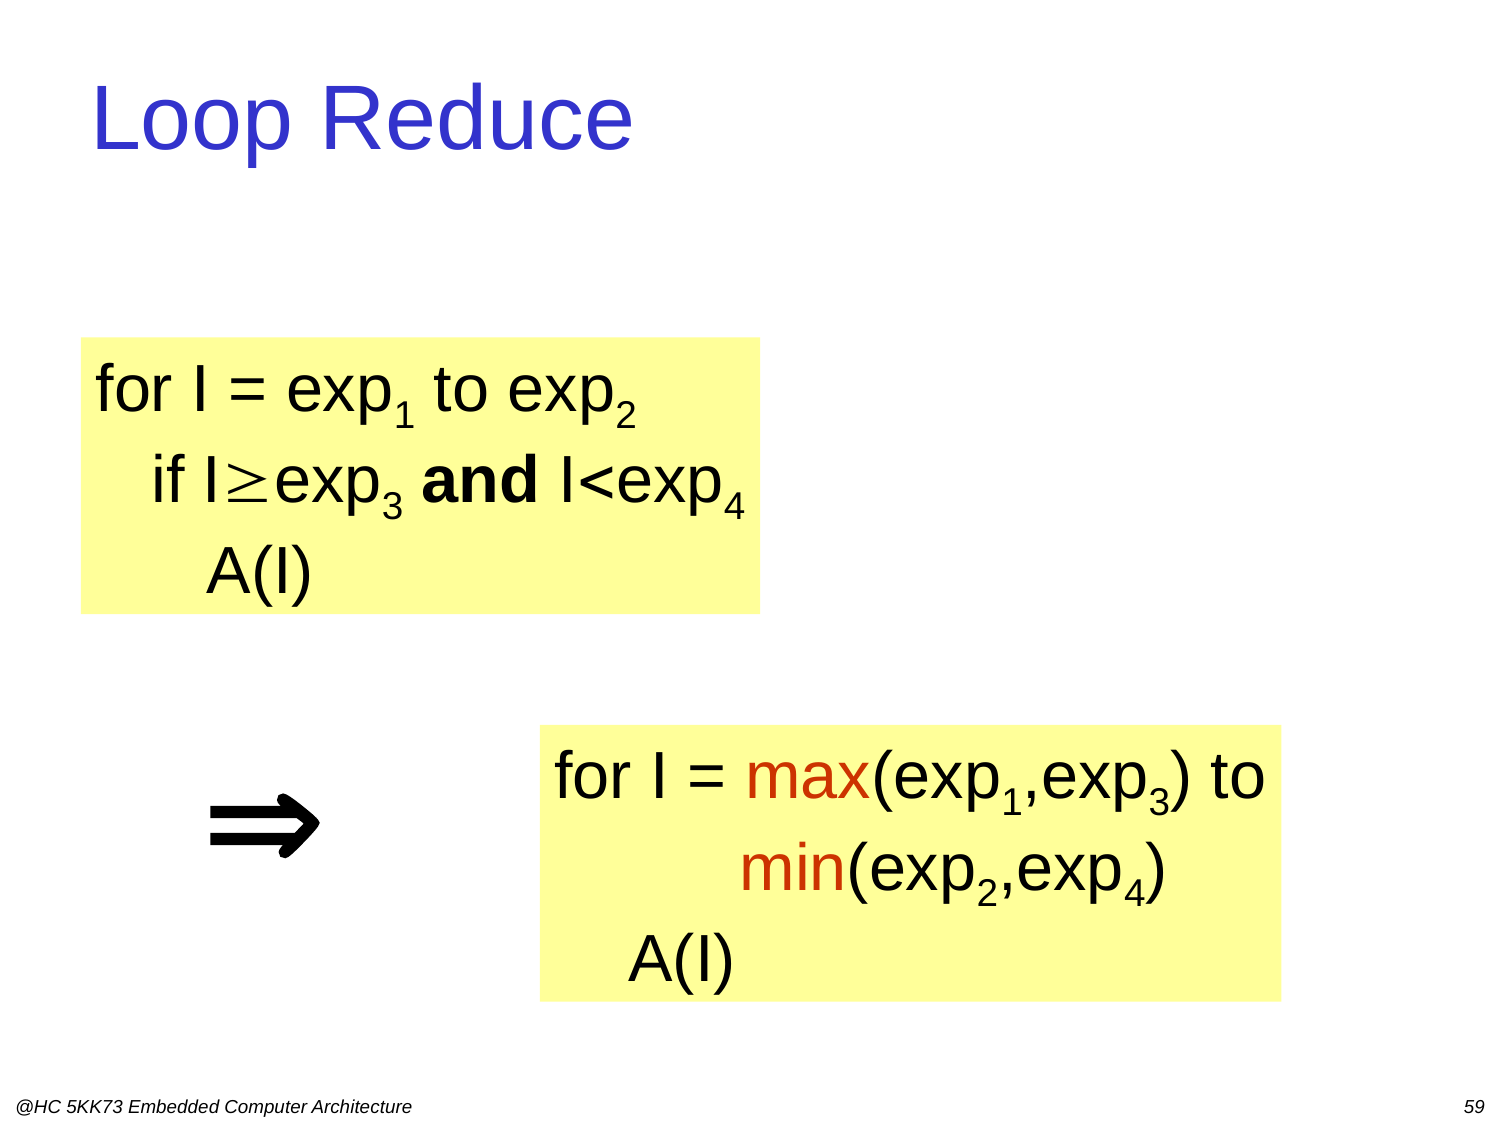

# Loop Reduce
for I = exp1 to exp2
   if I≥exp3 and I<exp4
      A(I)
⇒
for I = max(exp1,exp3) to
          min(exp2,exp4)
    A(I)
@HC 5KK73 Embedded Computer Architecture
59